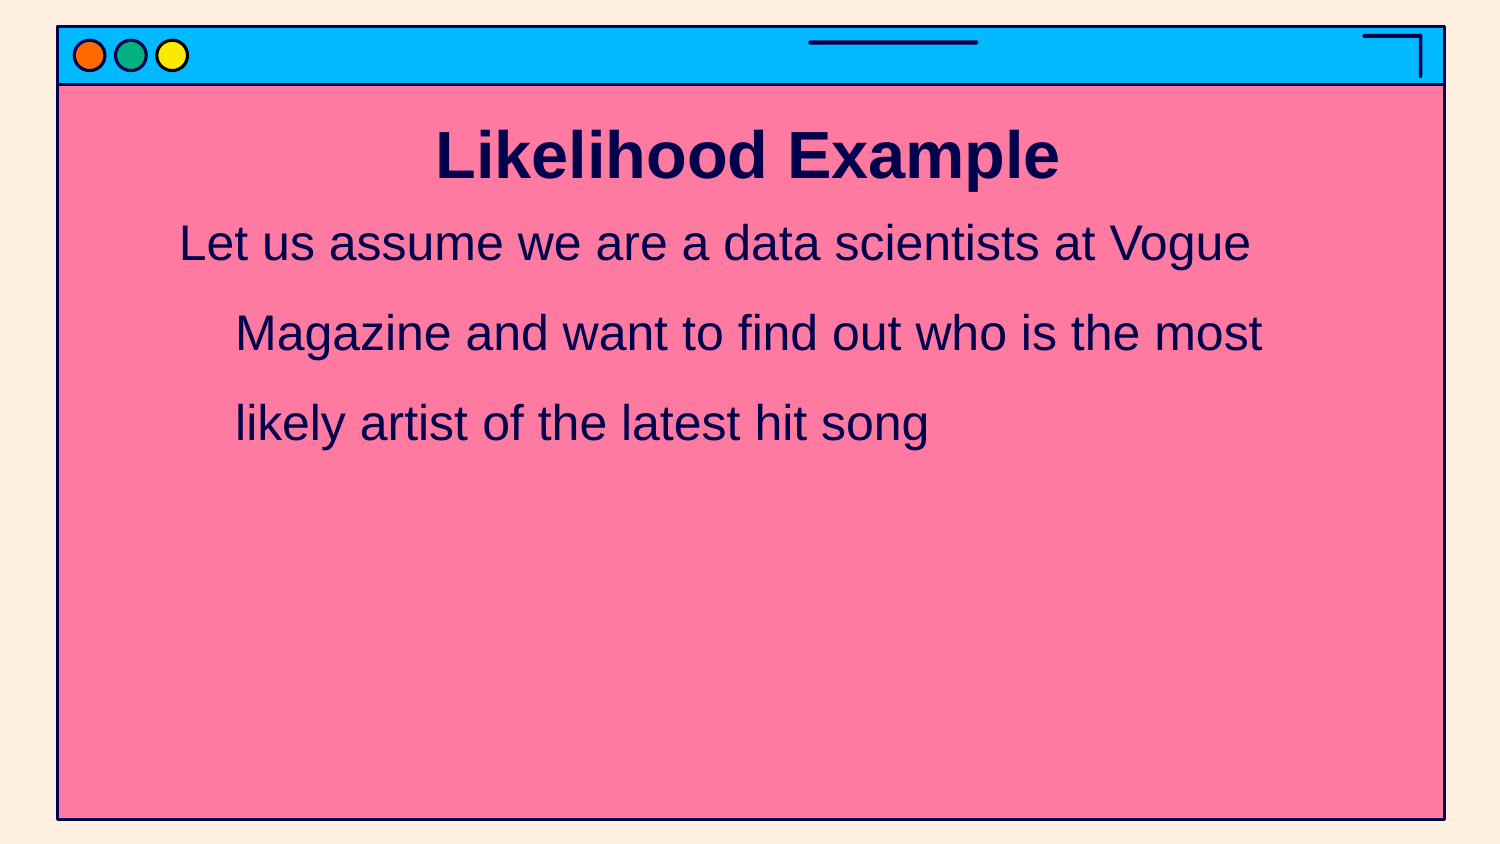

# Likelihood Example
Let us assume we are a data scientists at Vogue Magazine and want to find out who is the most likely artist of the latest hit song